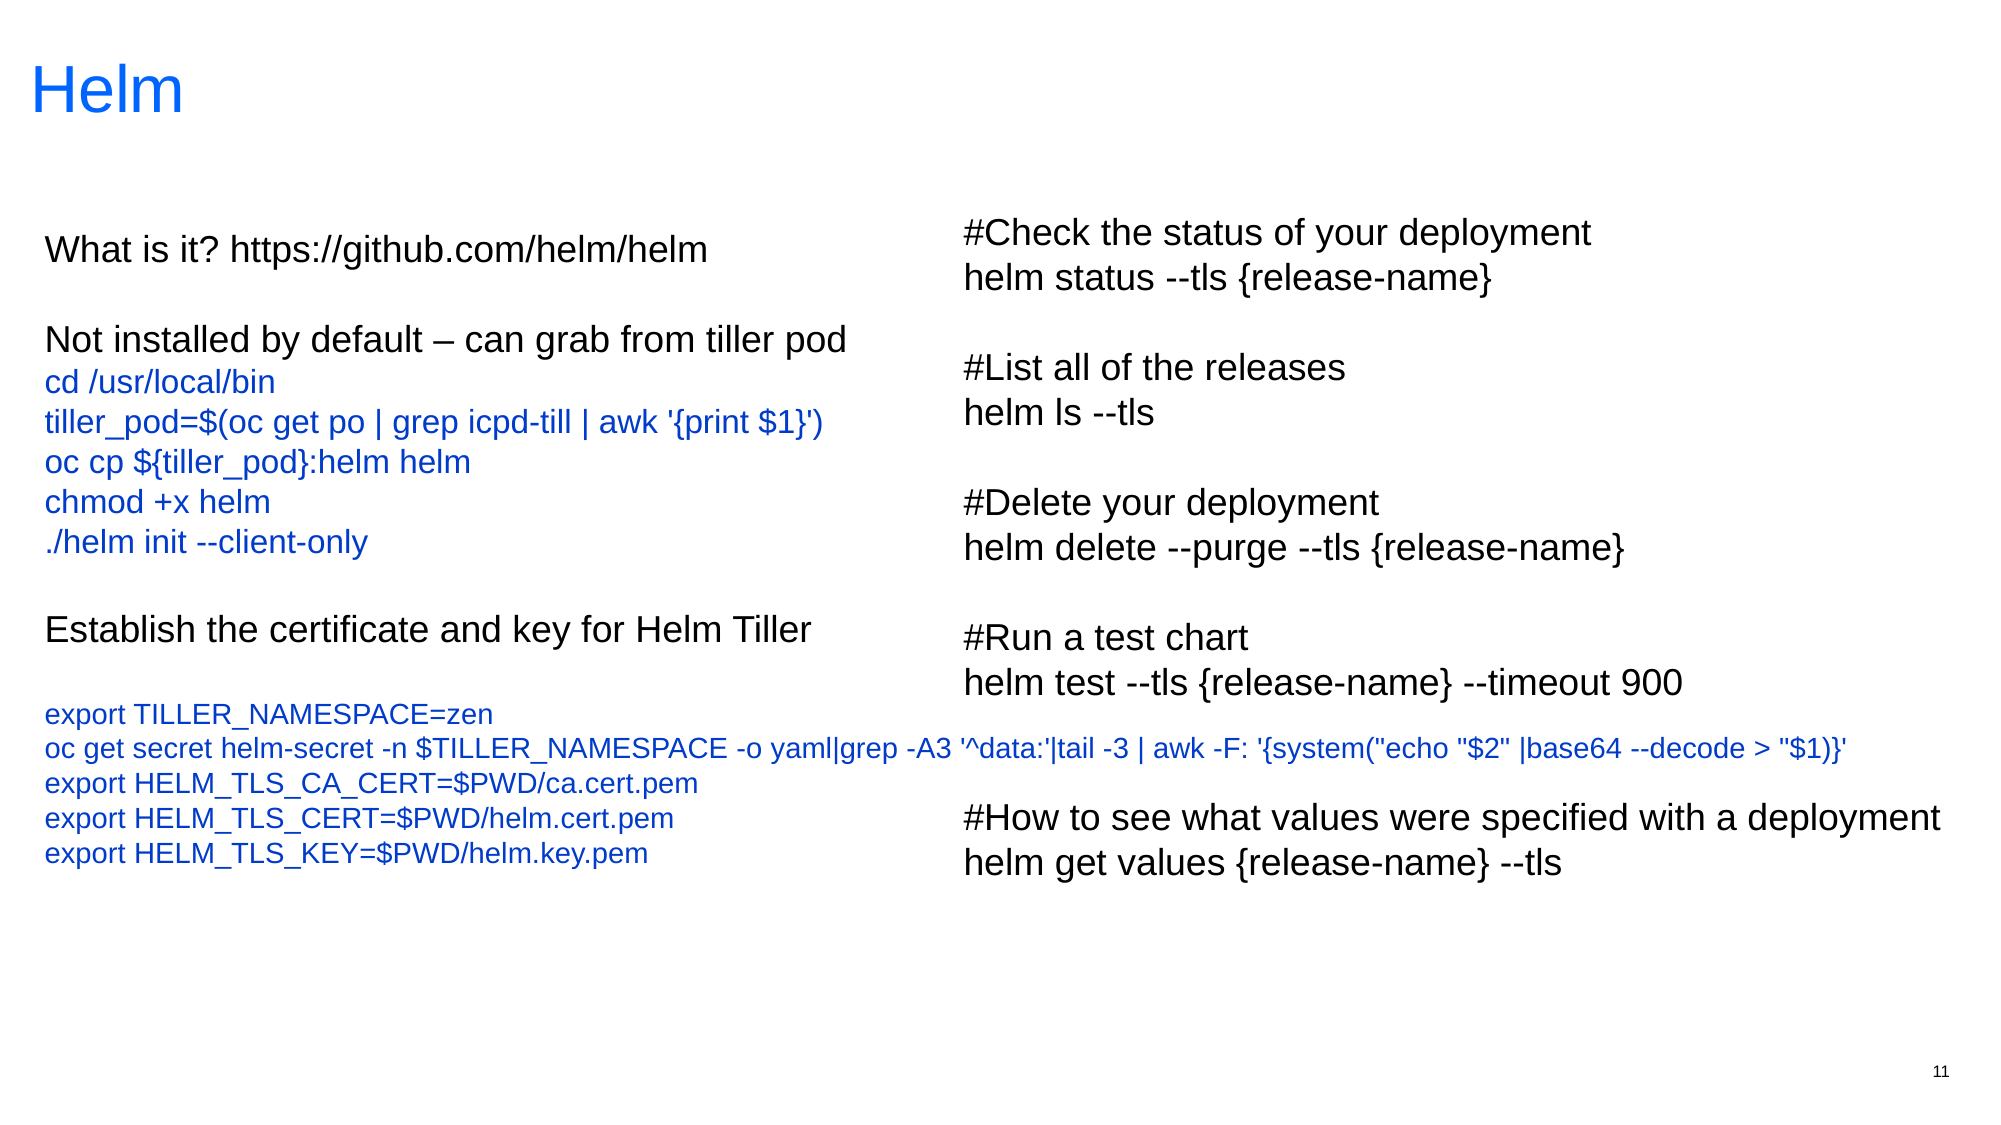

Helm
#Check the status of your deployment
helm status --tls {release-name}
#List all of the releases
helm ls --tls

#Delete your deployment
helm delete --purge --tls {release-name}

#Run a test chart
helm test --tls {release-name} --timeout 900

#How to see what values were specified with a deployment
helm get values {release-name} --tls

What is it? https://github.com/helm/helm

Not installed by default – can grab from tiller pod
cd /usr/local/bin
tiller_pod=$(oc get po | grep icpd-till | awk '{print $1}')
oc cp ${tiller_pod}:helm helm
chmod +x helm
./helm init --client-only

Establish the certificate and key for Helm Tiller

export TILLER_NAMESPACE=zen
oc get secret helm-secret -n $TILLER_NAMESPACE -o yaml|grep -A3 '^data:'|tail -3 | awk -F: '{system("echo "$2" |base64 --decode > "$1)}'
export HELM_TLS_CA_CERT=$PWD/ca.cert.pem
export HELM_TLS_CERT=$PWD/helm.cert.pem
export HELM_TLS_KEY=$PWD/helm.key.pem

11